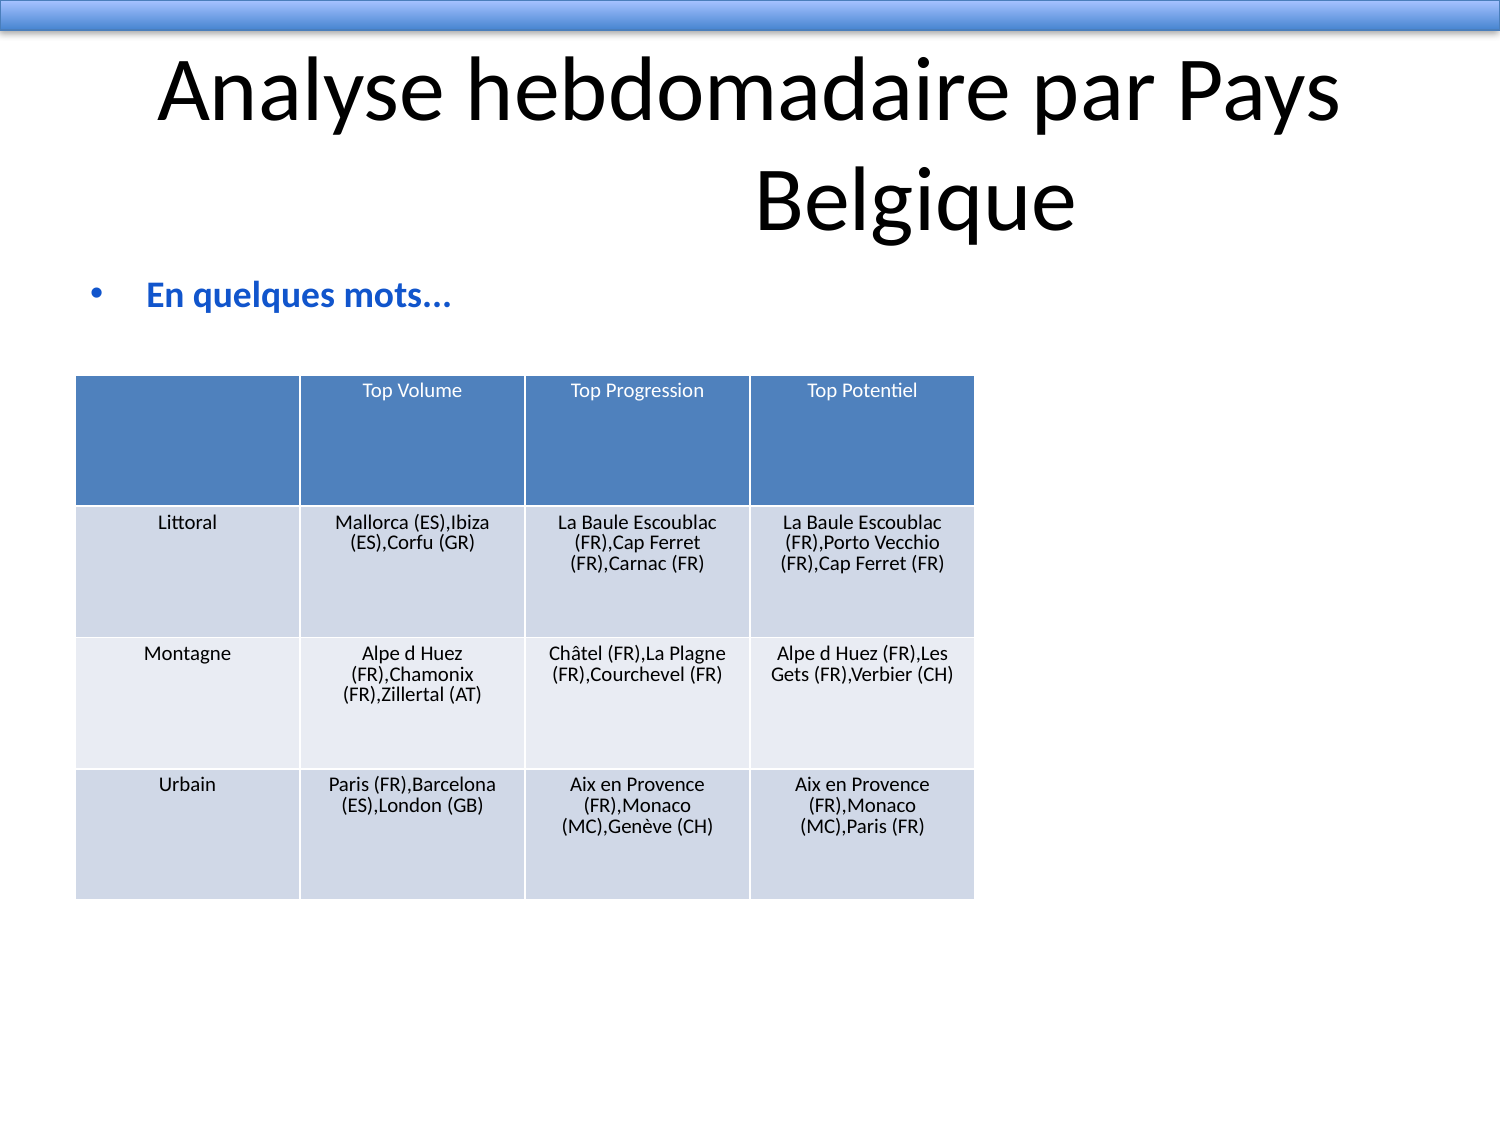

# Analyse hebdomadaire par Pays
                Belgique
En quelques mots...
|  | Top Volume | Top Progression | Top Potentiel |
| --- | --- | --- | --- |
| Littoral | Mallorca (ES),Ibiza (ES),Corfu (GR) | La Baule Escoublac (FR),Cap Ferret (FR),Carnac (FR) | La Baule Escoublac (FR),Porto Vecchio (FR),Cap Ferret (FR) |
| Montagne | Alpe d Huez (FR),Chamonix (FR),Zillertal (AT) | Châtel (FR),La Plagne (FR),Courchevel (FR) | Alpe d Huez (FR),Les Gets (FR),Verbier (CH) |
| Urbain | Paris (FR),Barcelona (ES),London (GB) | Aix en Provence (FR),Monaco (MC),Genève (CH) | Aix en Provence (FR),Monaco (MC),Paris (FR) |